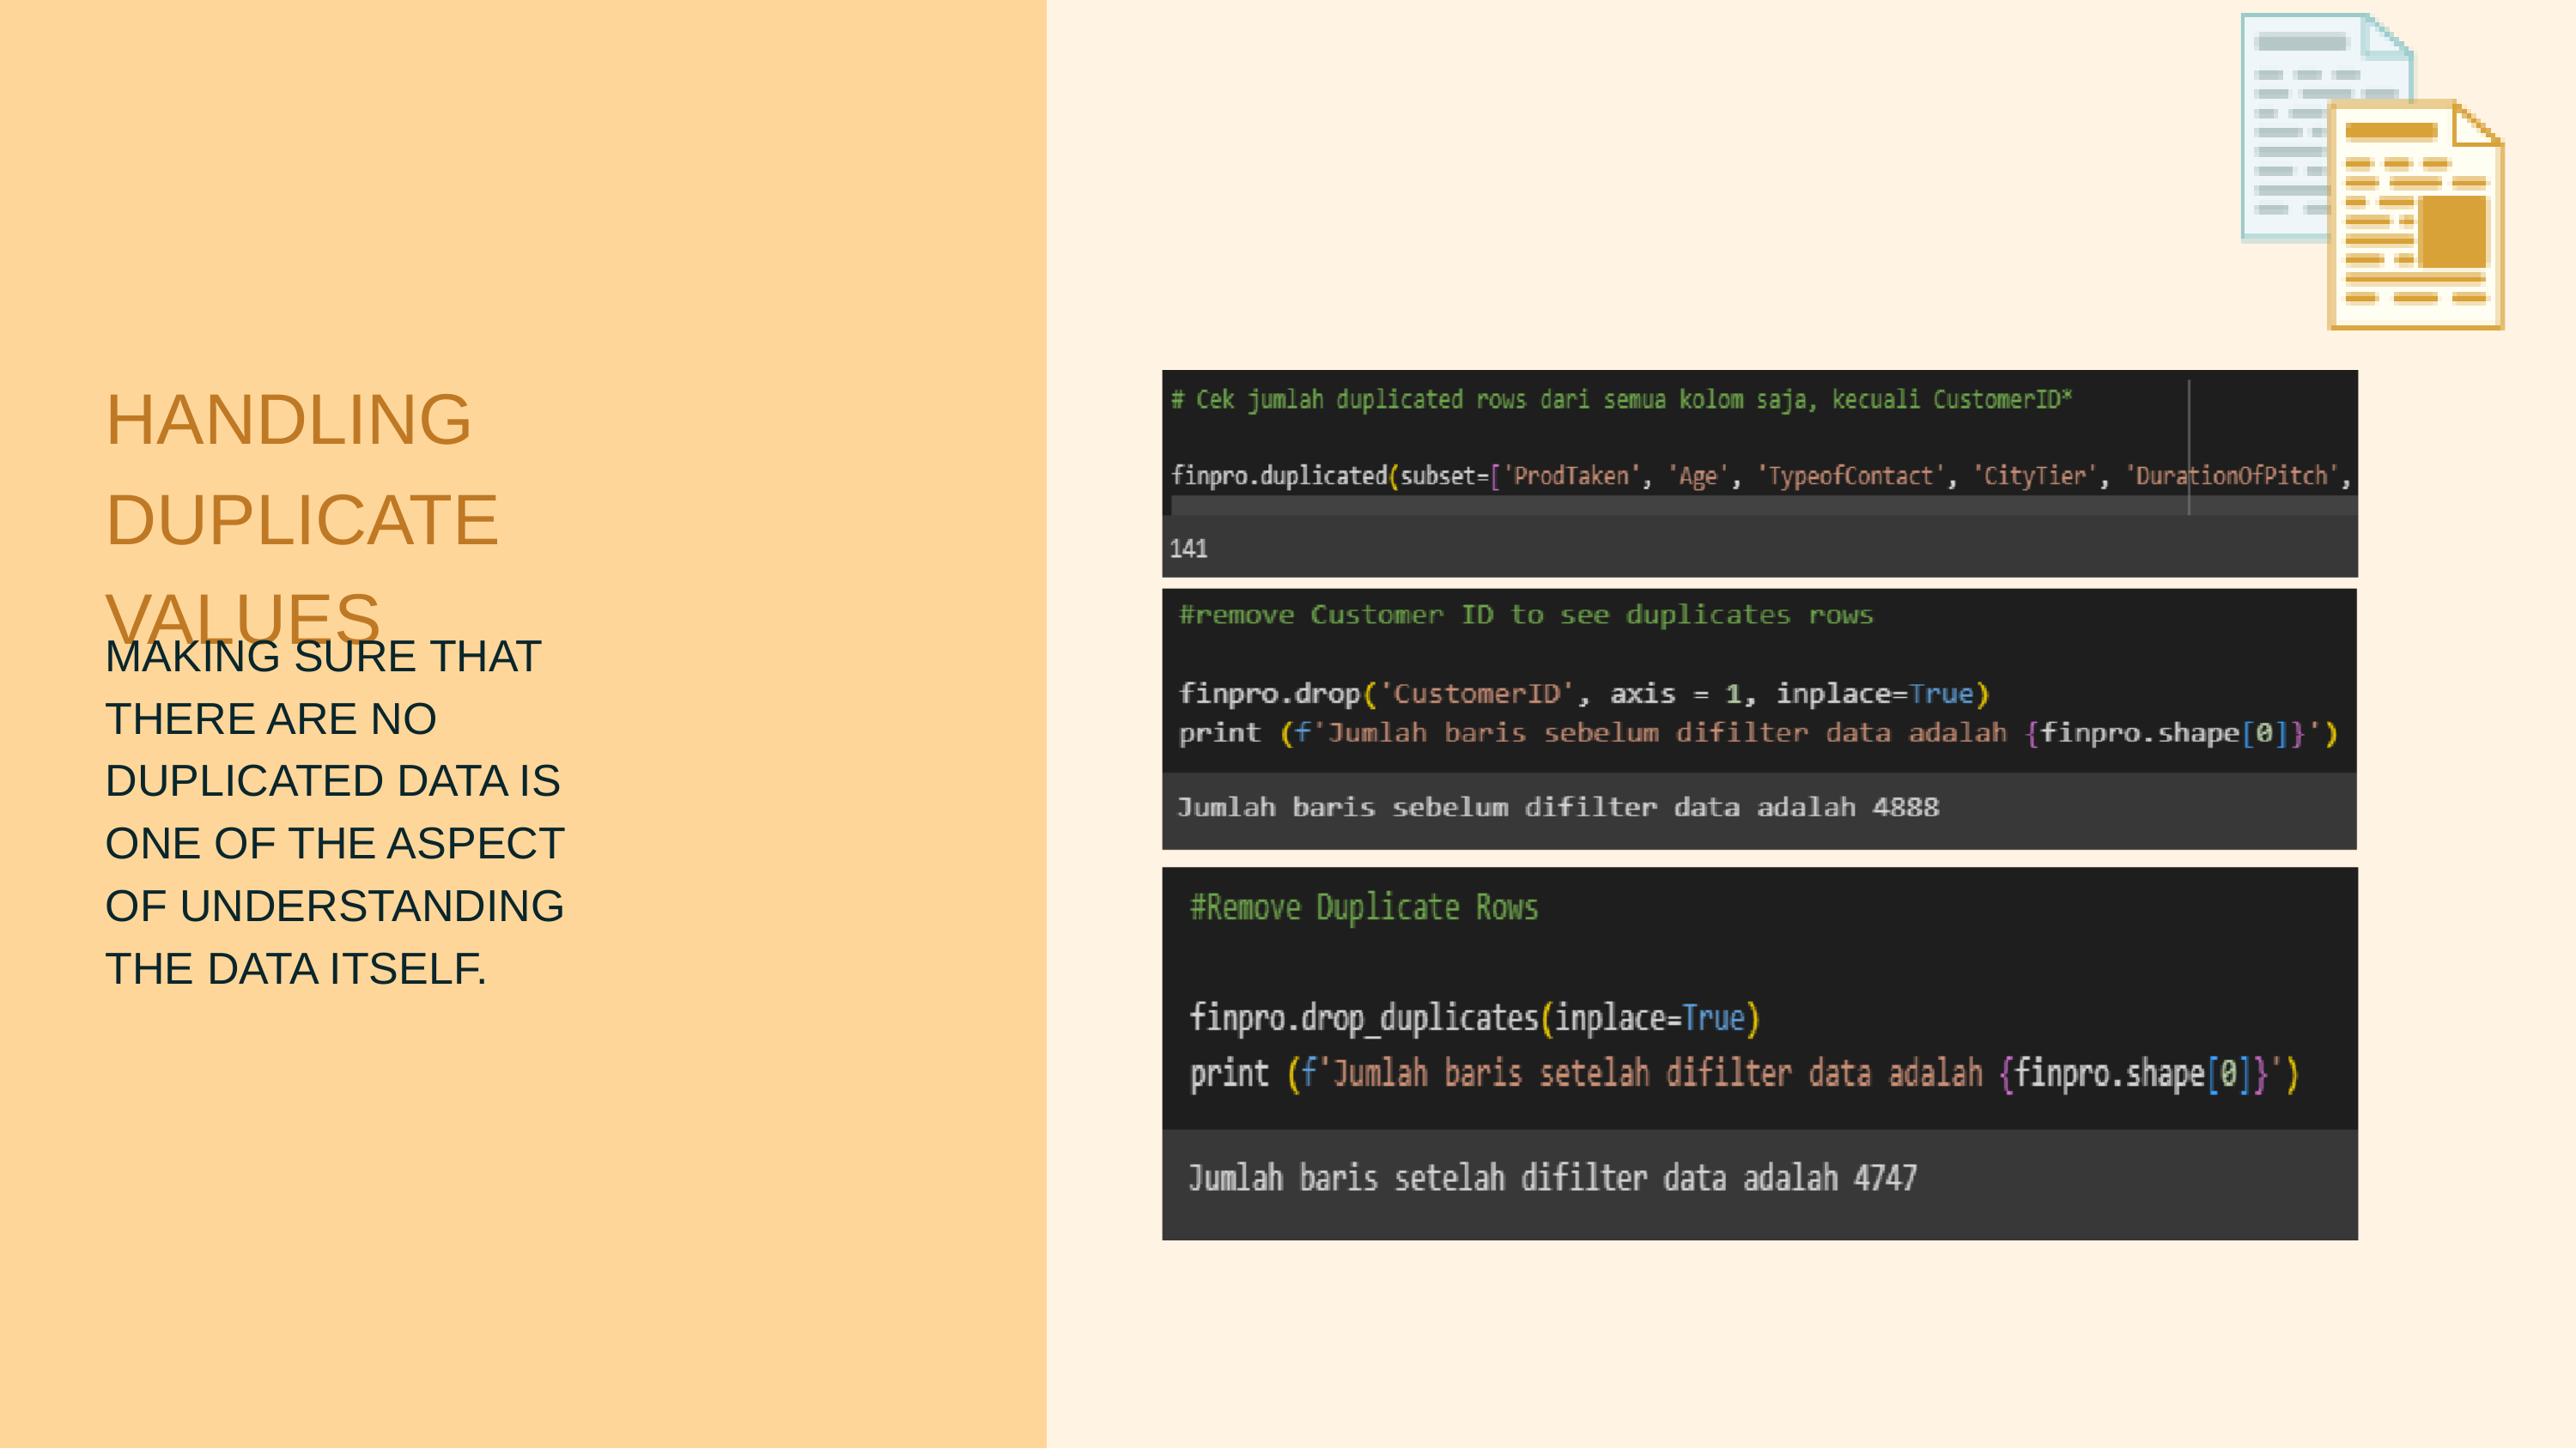

HANDLING
DUPLICATE VALUES

MAKING SURE THAT THERE ARE NO DUPLICATED DATA IS ONE OF THE ASPECT OF UNDERSTANDING THE DATA ITSELF.